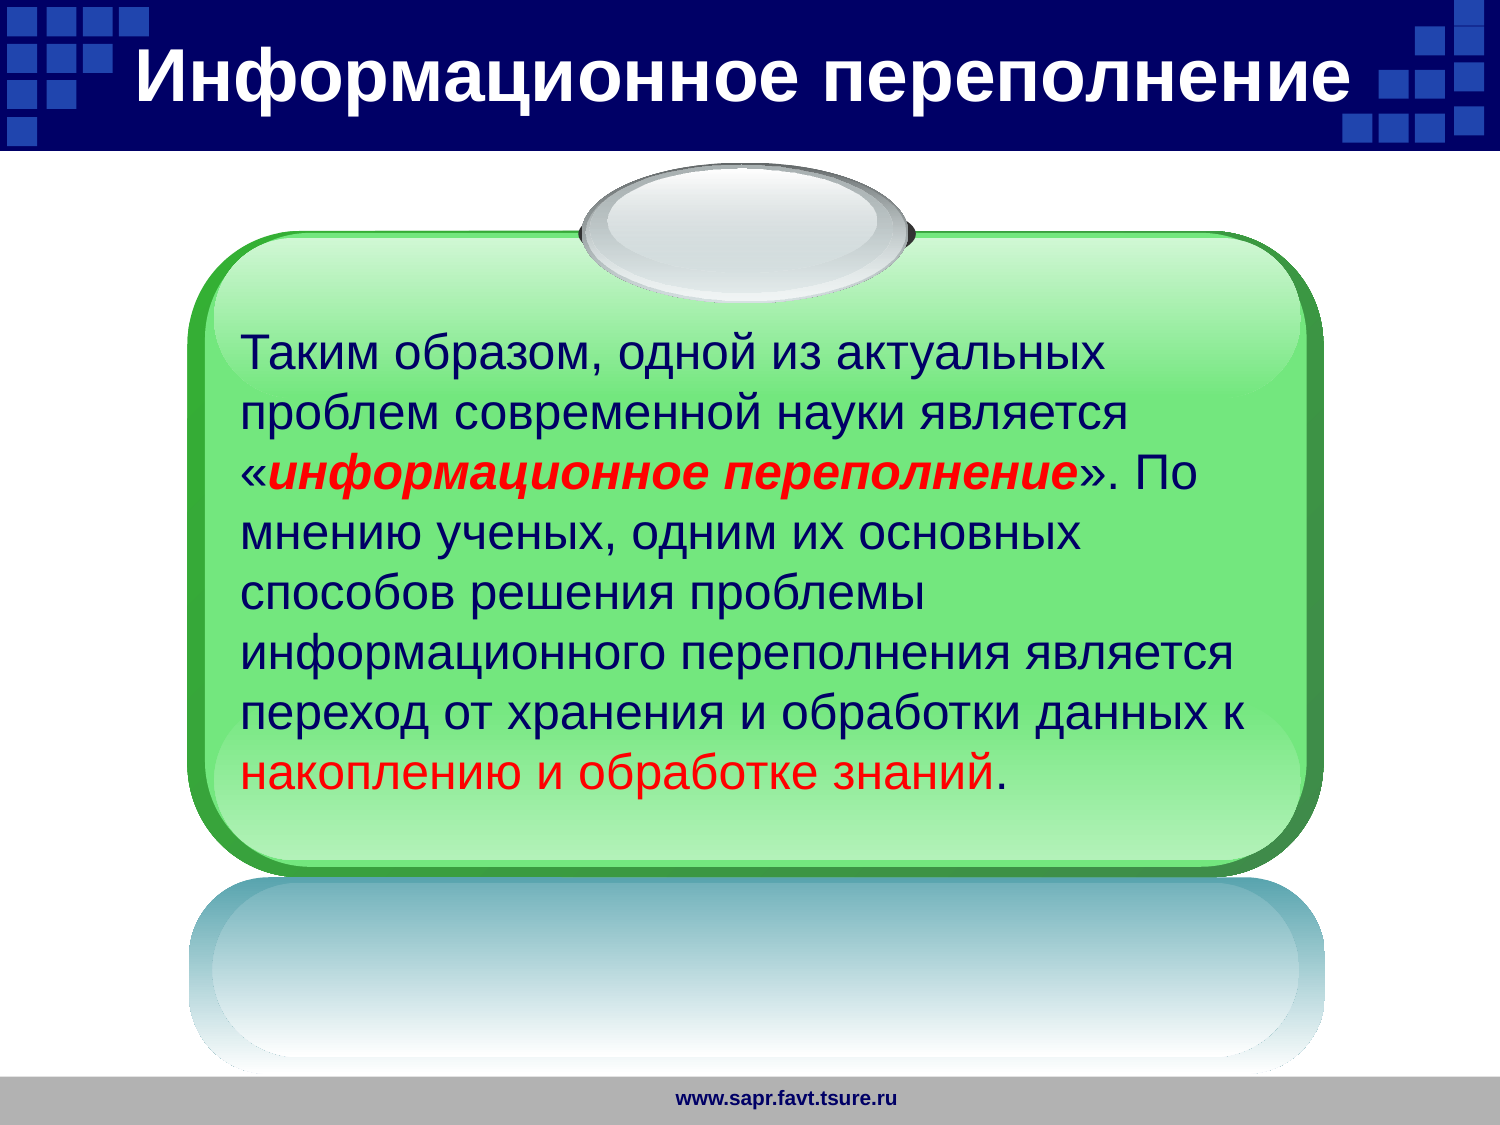

Информационное переполнение

Таким образом, одной из актуальных проблем современной науки является «информационное переполнение». По мнению ученых, одним их основных способов решения проблемы информационного переполнения является переход от хранения и обработки данных к накоплению и обработке знаний.

www.sapr.favt.tsure.ru